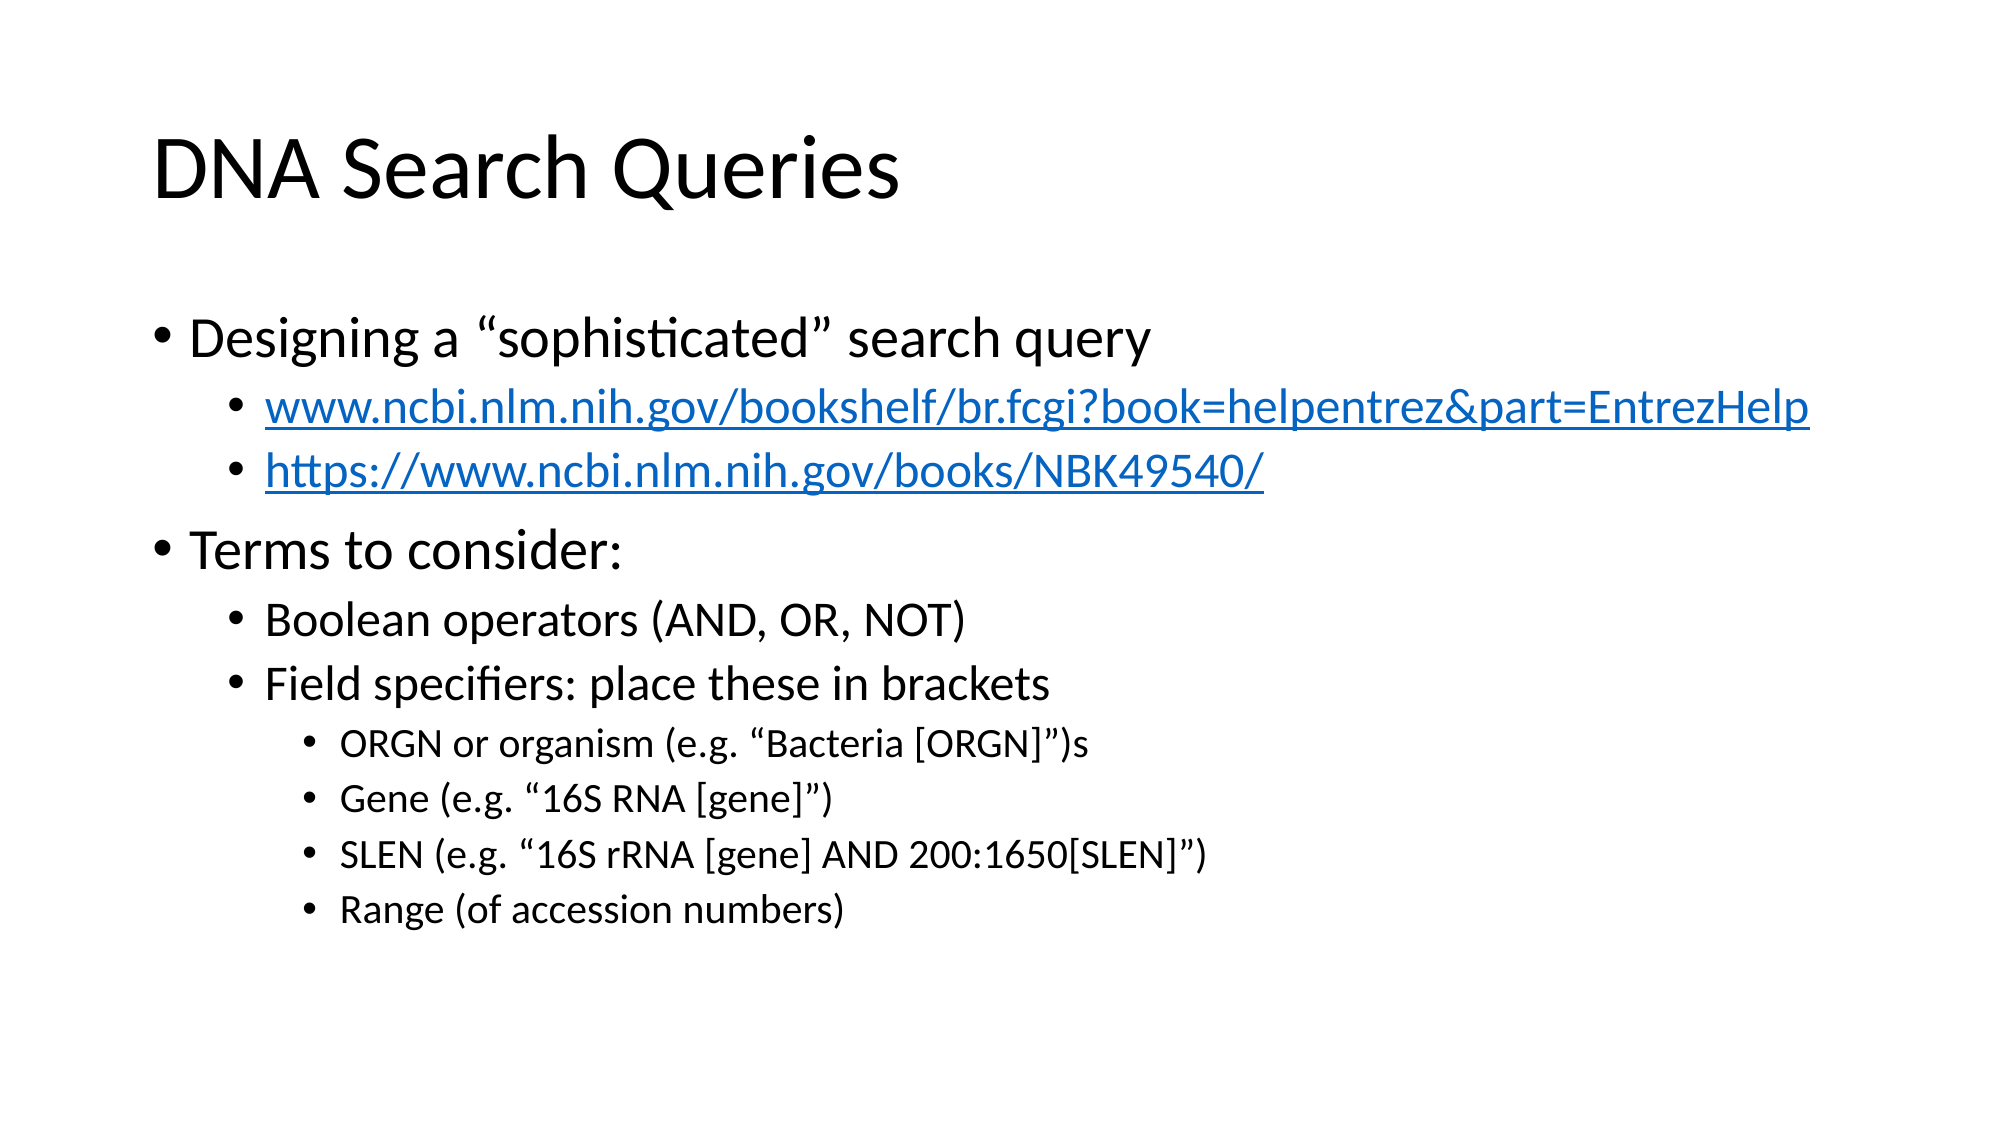

# DNA Search Queries
Designing a “sophisticated” search query
www.ncbi.nlm.nih.gov/bookshelf/br.fcgi?book=helpentrez&part=EntrezHelp
https://www.ncbi.nlm.nih.gov/books/NBK49540/
Terms to consider:
Boolean operators (AND, OR, NOT)
Field specifiers: place these in brackets
ORGN or organism (e.g. “Bacteria [ORGN]”)s
Gene (e.g. “16S RNA [gene]”)
SLEN (e.g. “16S rRNA [gene] AND 200:1650[SLEN]”)
Range (of accession numbers)